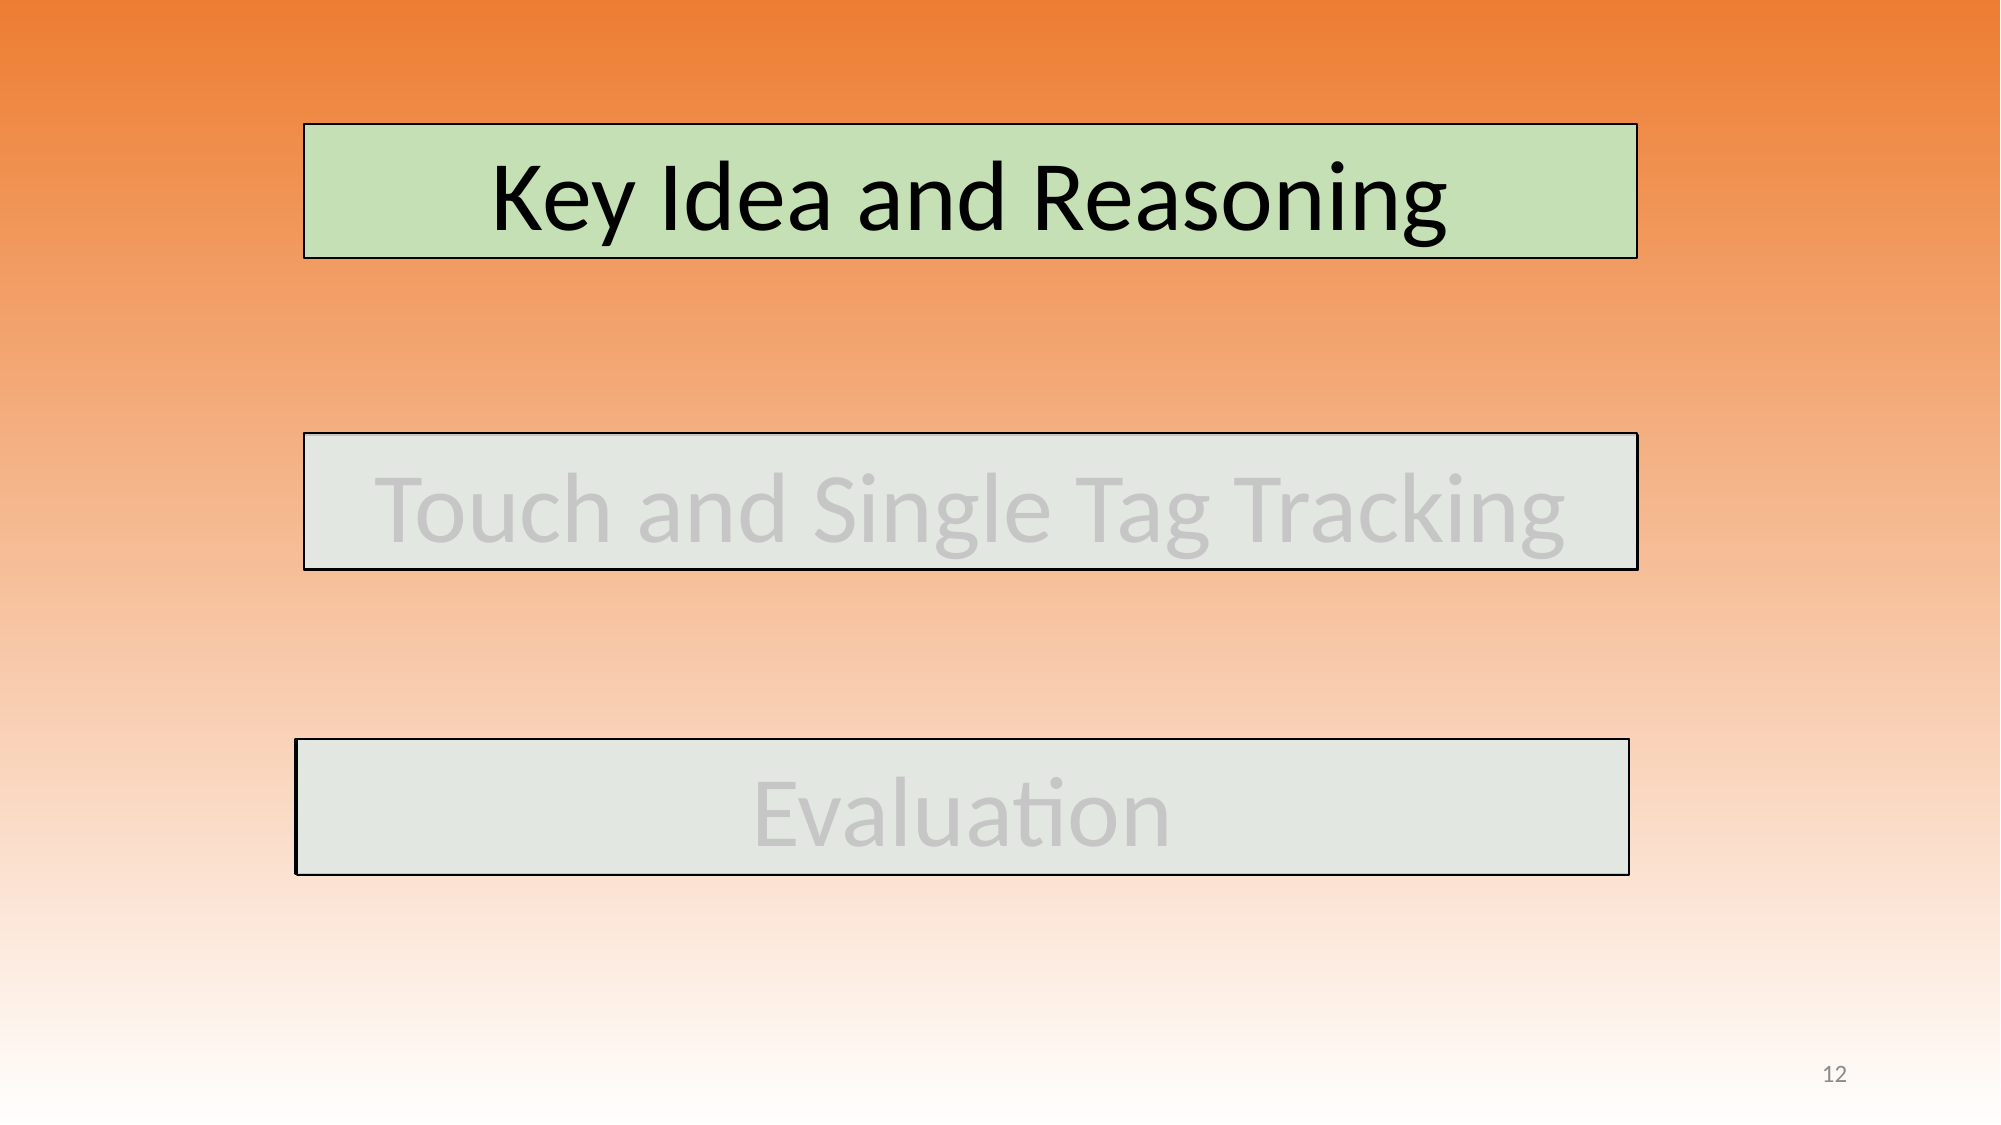

Key Idea and Reasoning

Touch and Single Tag Tracking

Evaluation
12